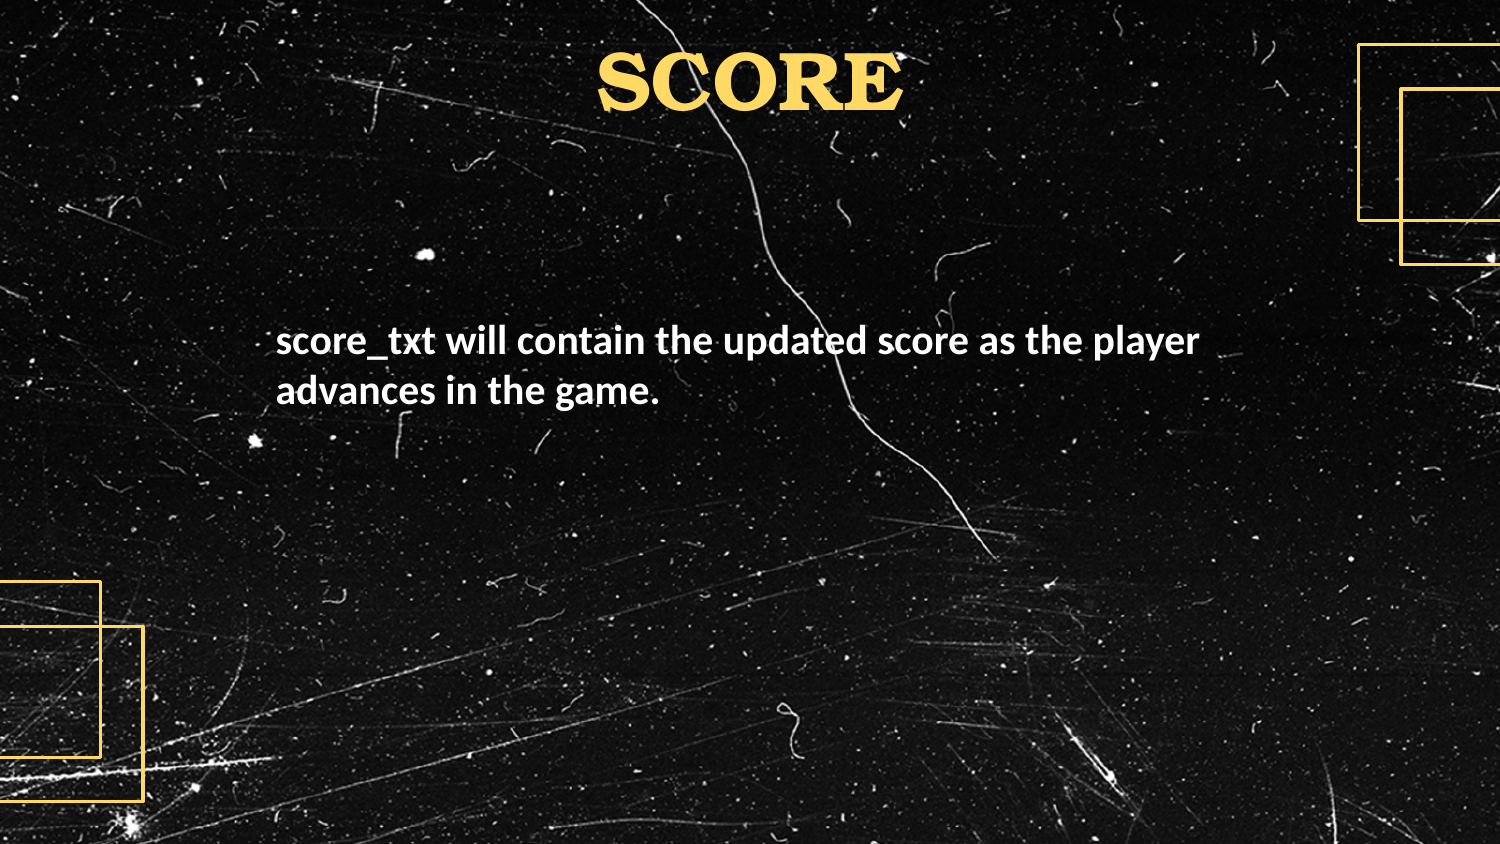

# SCORE
score_txt will contain the updated score as the player advances in the game.